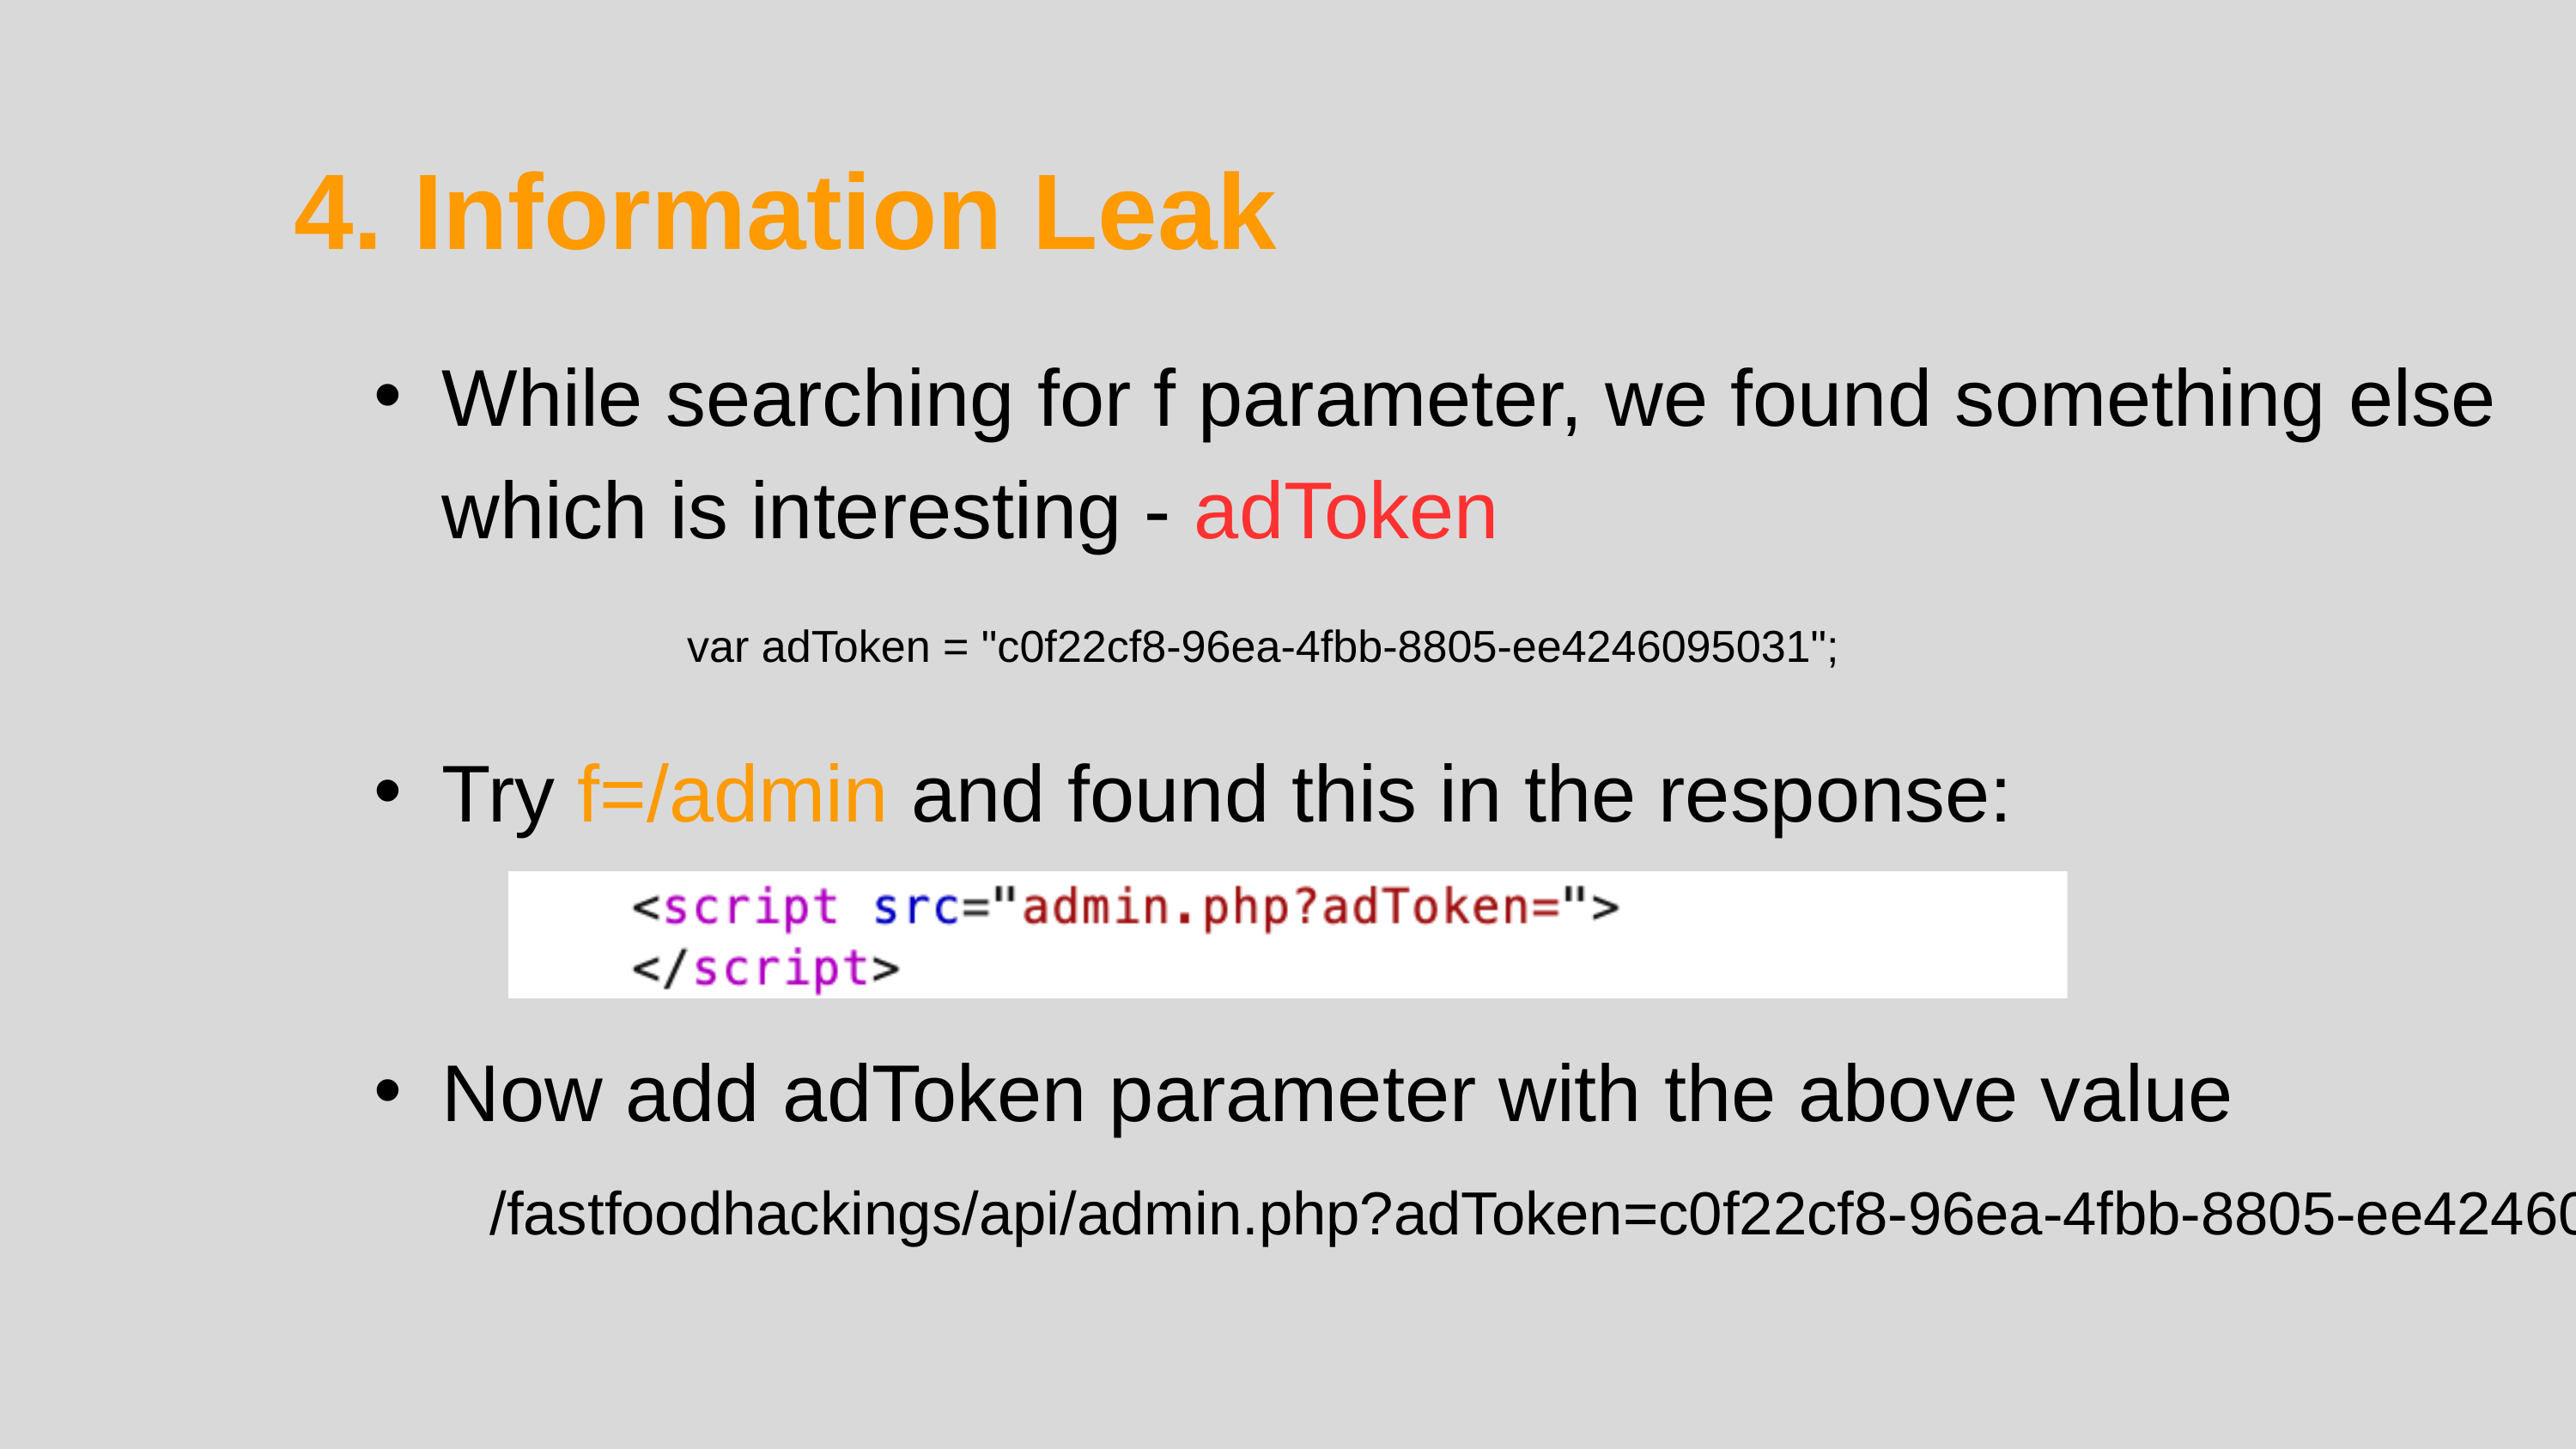

4. Information Leak
While searching for f parameter, we found something else which is interesting - adToken
var adToken = "c0f22cf8-96ea-4fbb-8805-ee4246095031";
Try f=/admin and found this in the response:

Now add adToken parameter with the above value
/fastfoodhackings/api/admin.php?adToken=c0f22cf8-96ea-4fbb-8805-ee4246095031